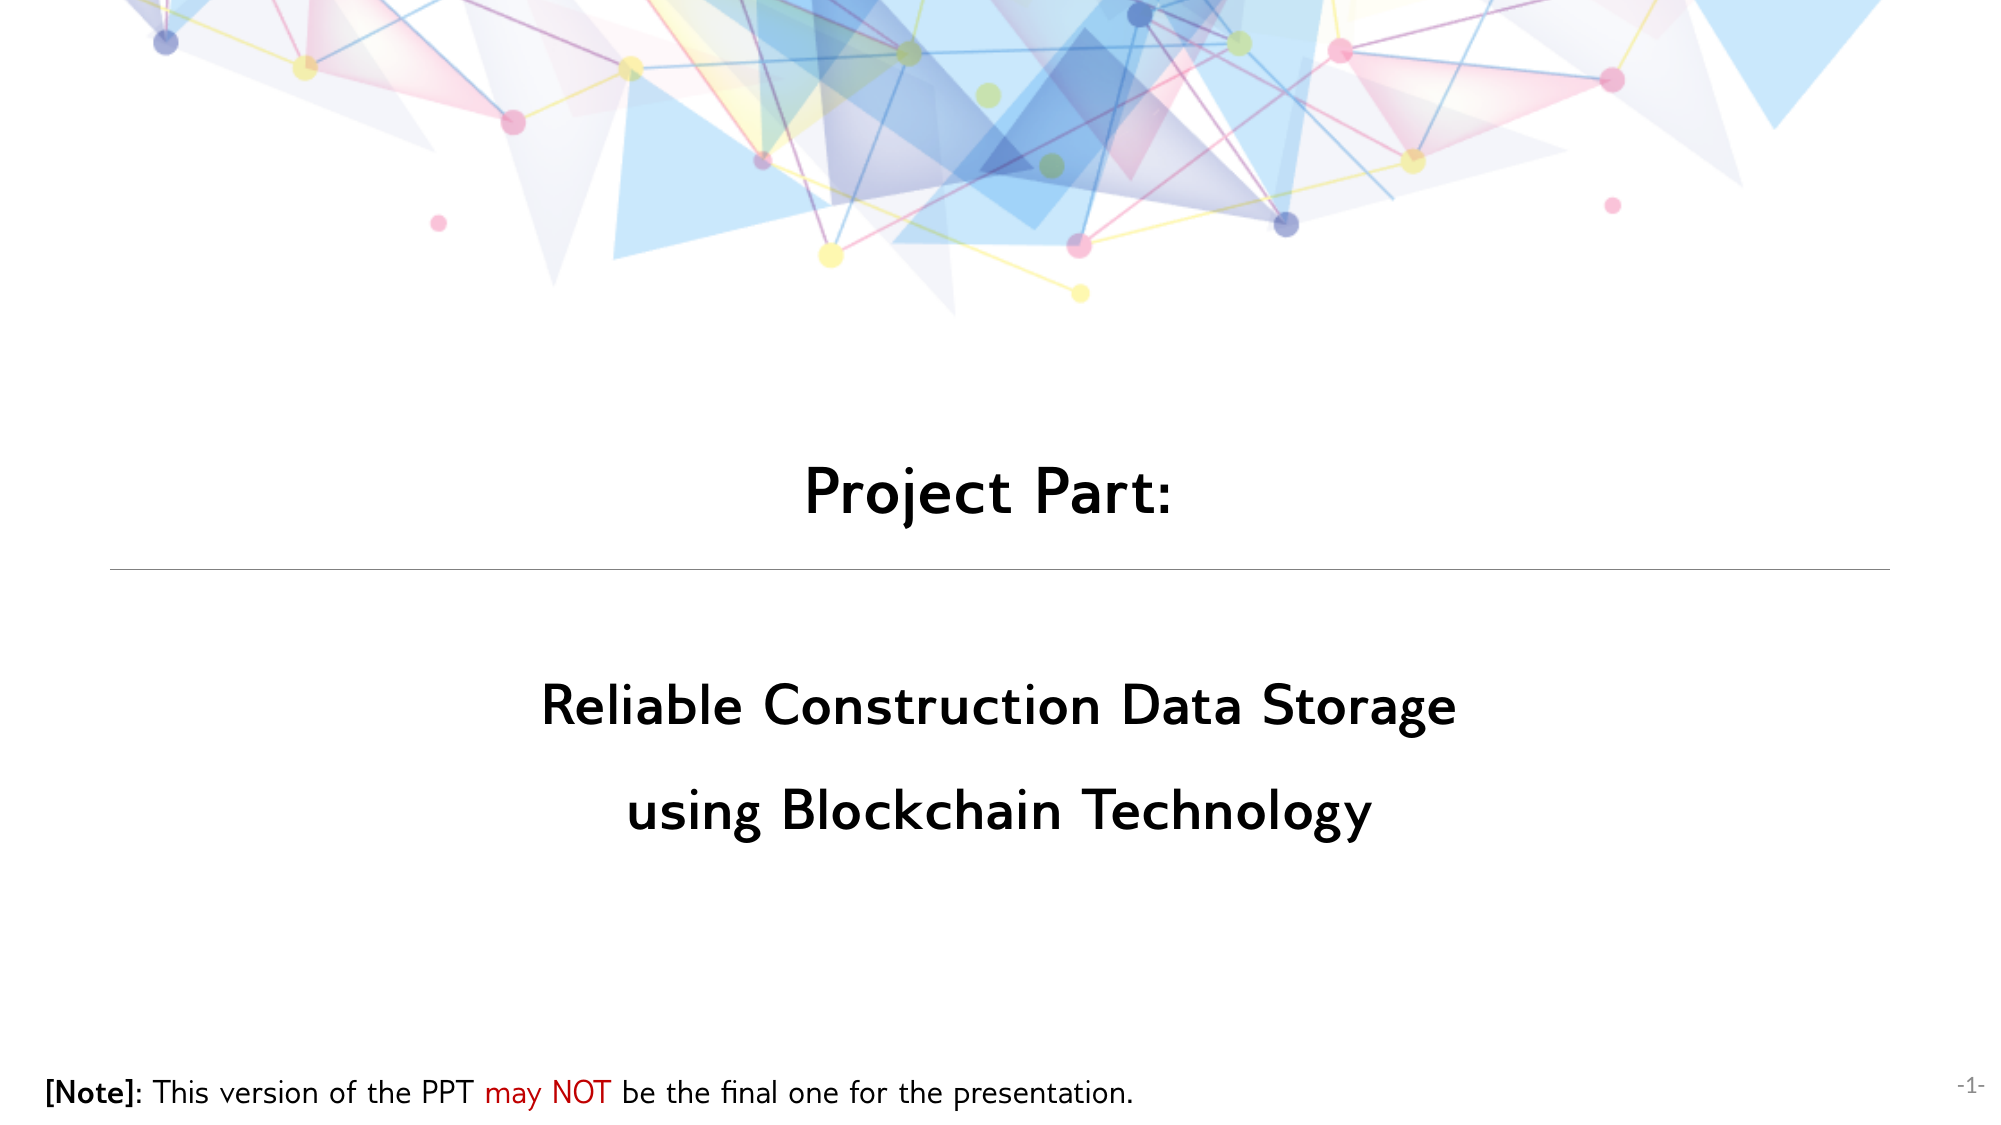

# Project Part:
Reliable Construction Data Storage using Blockchain Technology

[Note]: This version of the PPT may NOT be the final one for the presentation.
-1-